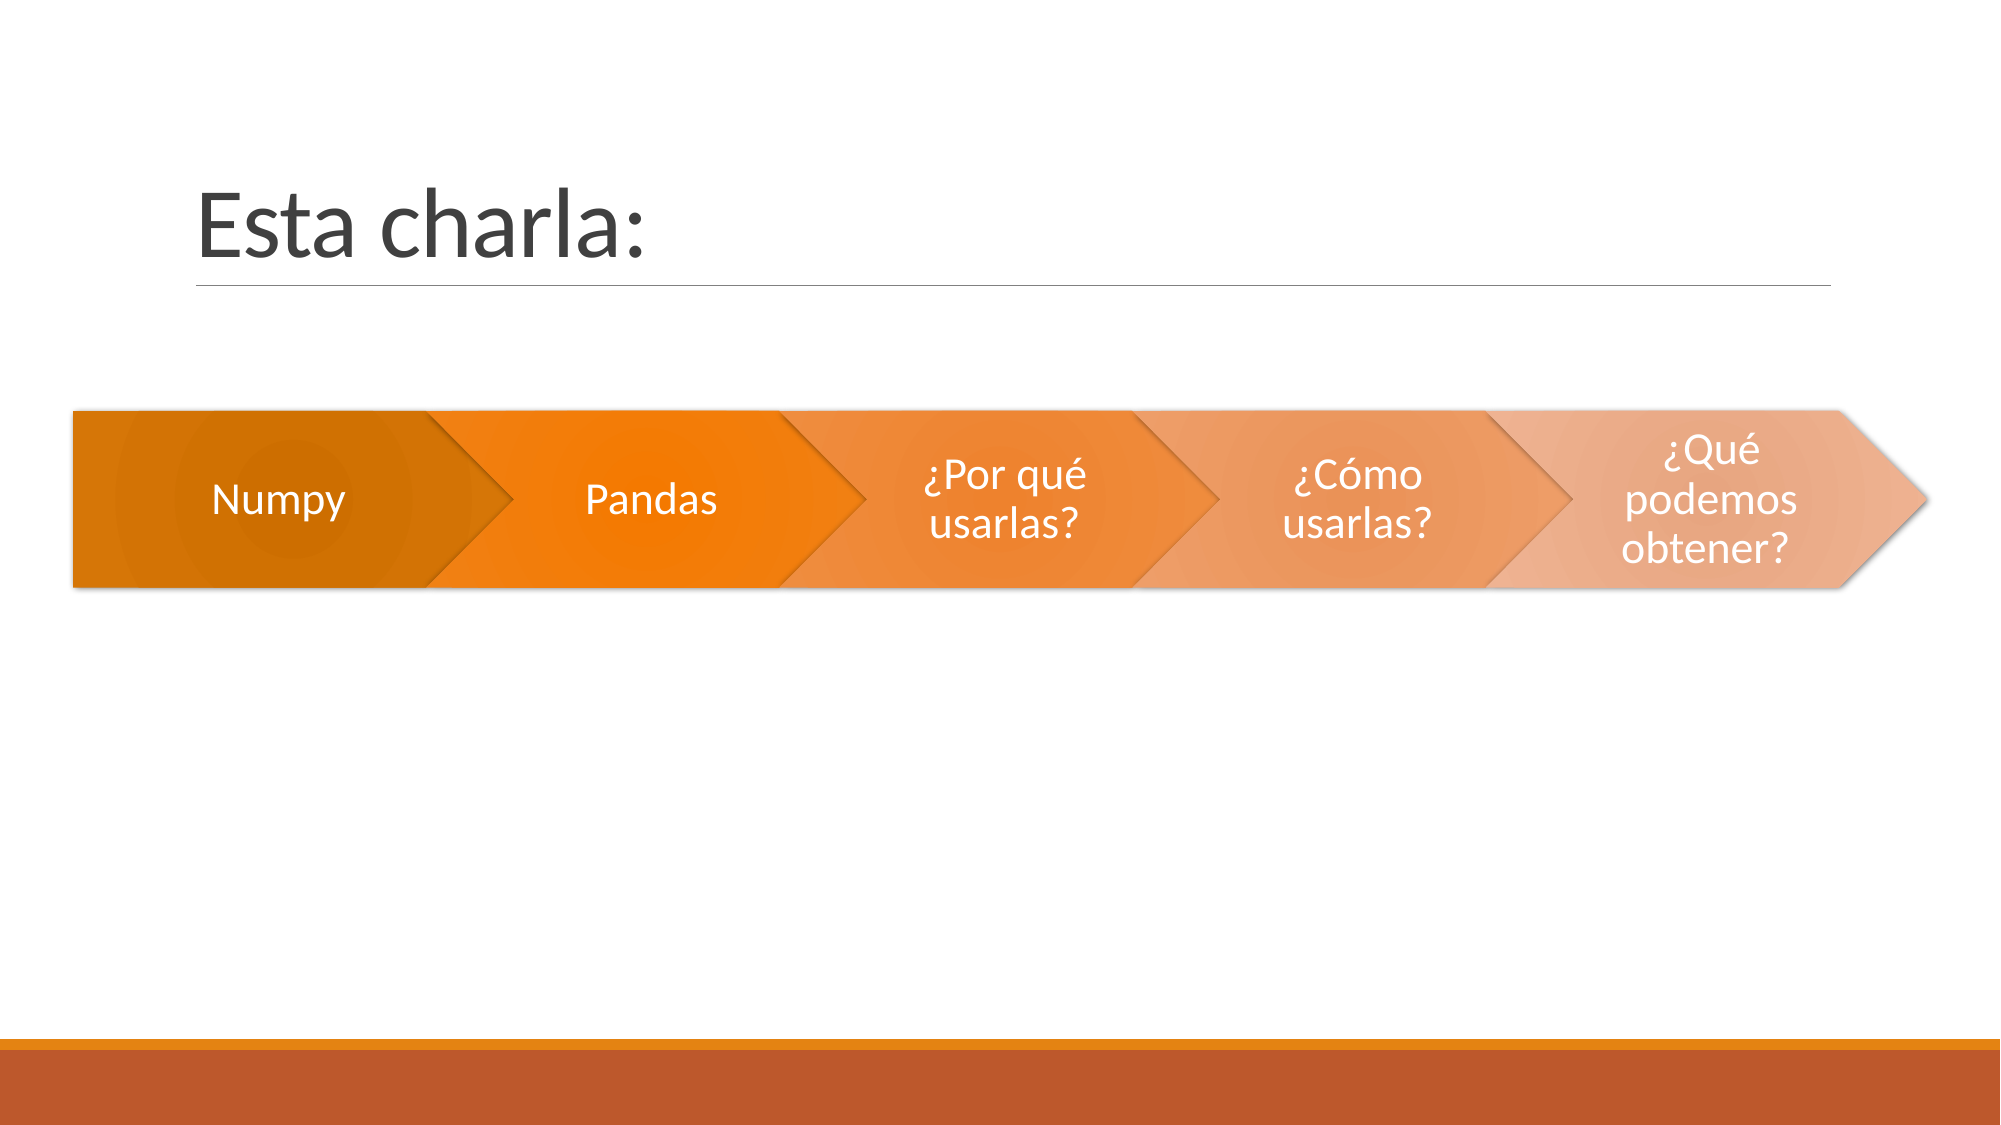

# Esta charla:
Numpy
Pandas
¿Por qué usarlas?
¿Cómo usarlas?
¿Qué podemos obtener?